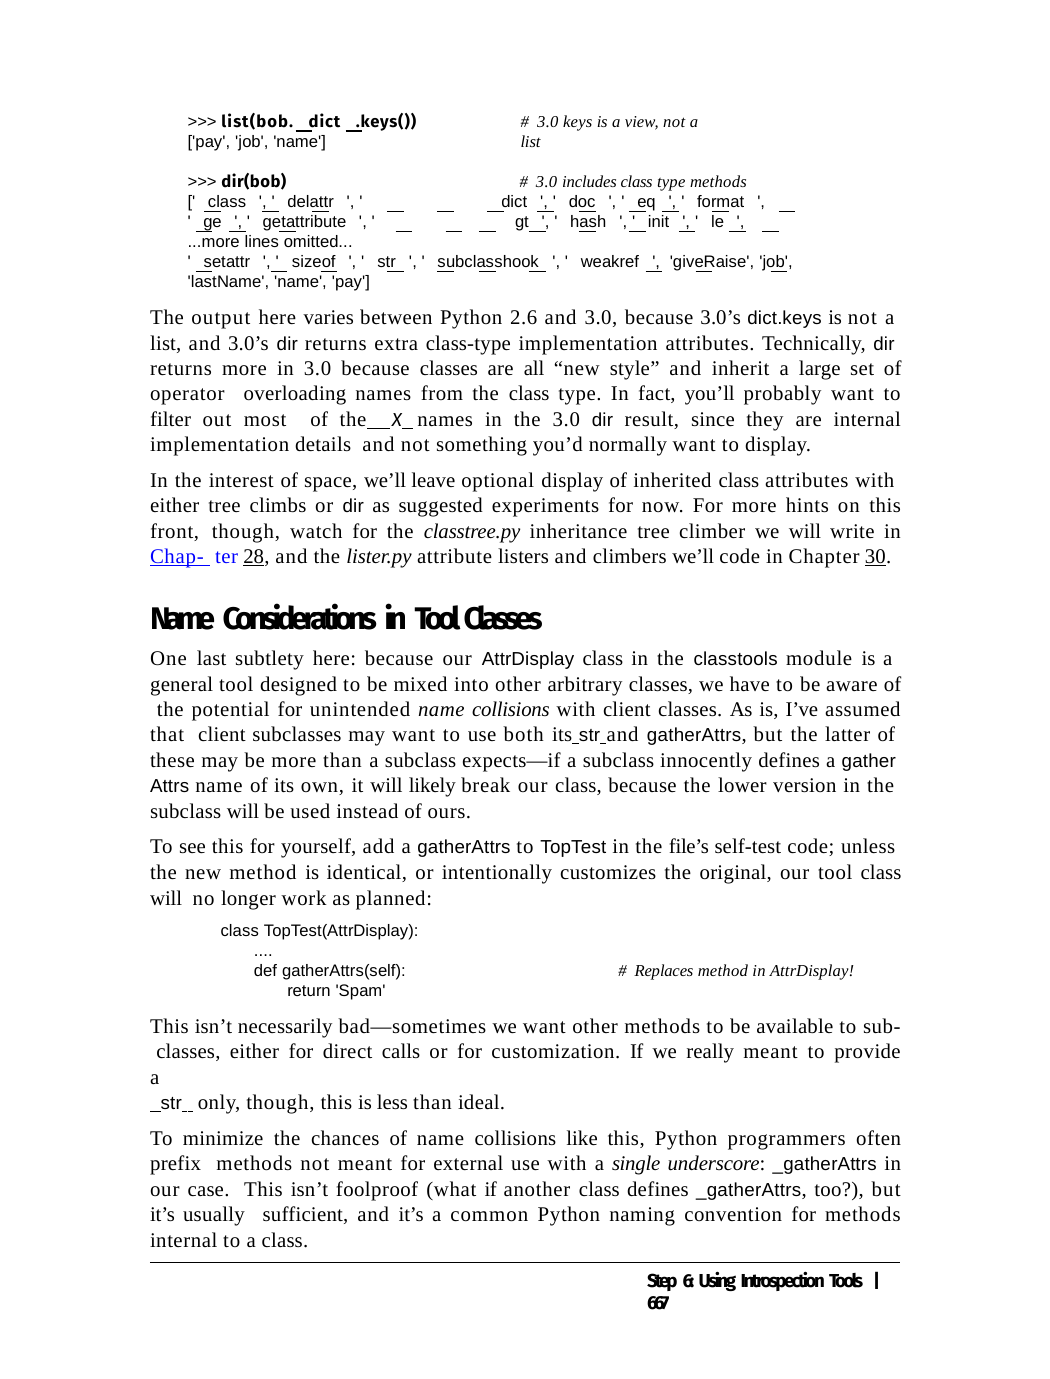

>>> list(bob.  dict  .keys())
['pay', 'job', 'name']
# 3.0 keys is a view, not a list

>>> dir(bob)
[' class ', ' delattr ', '
' ge ', ' getattribute ', '
...more lines omitted...
# 3.0 includes class type methods
dict ', ' doc ', ' eq ', ' format ',
gt ', ' hash ', ' init ', ' le ',

' setattr ', ' sizeof ', ' str ', ' subclasshook ', ' weakref ',  'giveRaise', 'job', 'lastName', 'name', 'pay']
The output here varies between Python 2.6 and 3.0, because 3.0’s dict.keys is not a  list, and 3.0’s dir returns extra class-type implementation attributes. Technically, dir  returns more in 3.0 because classes are all “new style” and inherit a large set of operator  overloading names from the class type. In fact, you’ll probably want to filter out most  of the  X names in the 3.0 dir result, since they are internal implementation details  and not something you’d normally want to display.
In the interest of space, we’ll leave optional display of inherited class attributes with  either tree climbs or dir as suggested experiments for now. For more hints on this front,  though, watch for the classtree.py inheritance tree climber we will write in Chap-  ter 28, and the lister.py attribute listers and climbers we’ll code in Chapter 30.

Name Considerations in Tool Classes
One last subtlety here: because our AttrDisplay class in the classtools module is a  general tool designed to be mixed into other arbitrary classes, we have to be aware of  the potential for unintended name collisions with client classes. As is, I’ve assumed that  client subclasses may want to use both its str and gatherAttrs, but the latter of  these may be more than a subclass expects—if a subclass innocently defines a gather  Attrs name of its own, it will likely break our class, because the lower version in the  subclass will be used instead of ours.
To see this for yourself, add a gatherAttrs to TopTest in the file’s self-test code; unless  the new method is identical, or intentionally customizes the original, our tool class will  no longer work as planned:
class TopTest(AttrDisplay):
....
def gatherAttrs(self):	# Replaces method in AttrDisplay!
return 'Spam'
This isn’t necessarily bad—sometimes we want other methods to be available to sub-  classes, either for direct calls or for customization. If we really meant to provide a
  str  only, though, this is less than ideal.
To minimize the chances of name collisions like this, Python programmers often prefix  methods not meant for external use with a single underscore: _gatherAttrs in our case.  This isn’t foolproof (what if another class defines _gatherAttrs, too?), but it’s usually  sufficient, and it’s a common Python naming convention for methods internal to a class.

Step 6: Using Introspection Tools  |  667